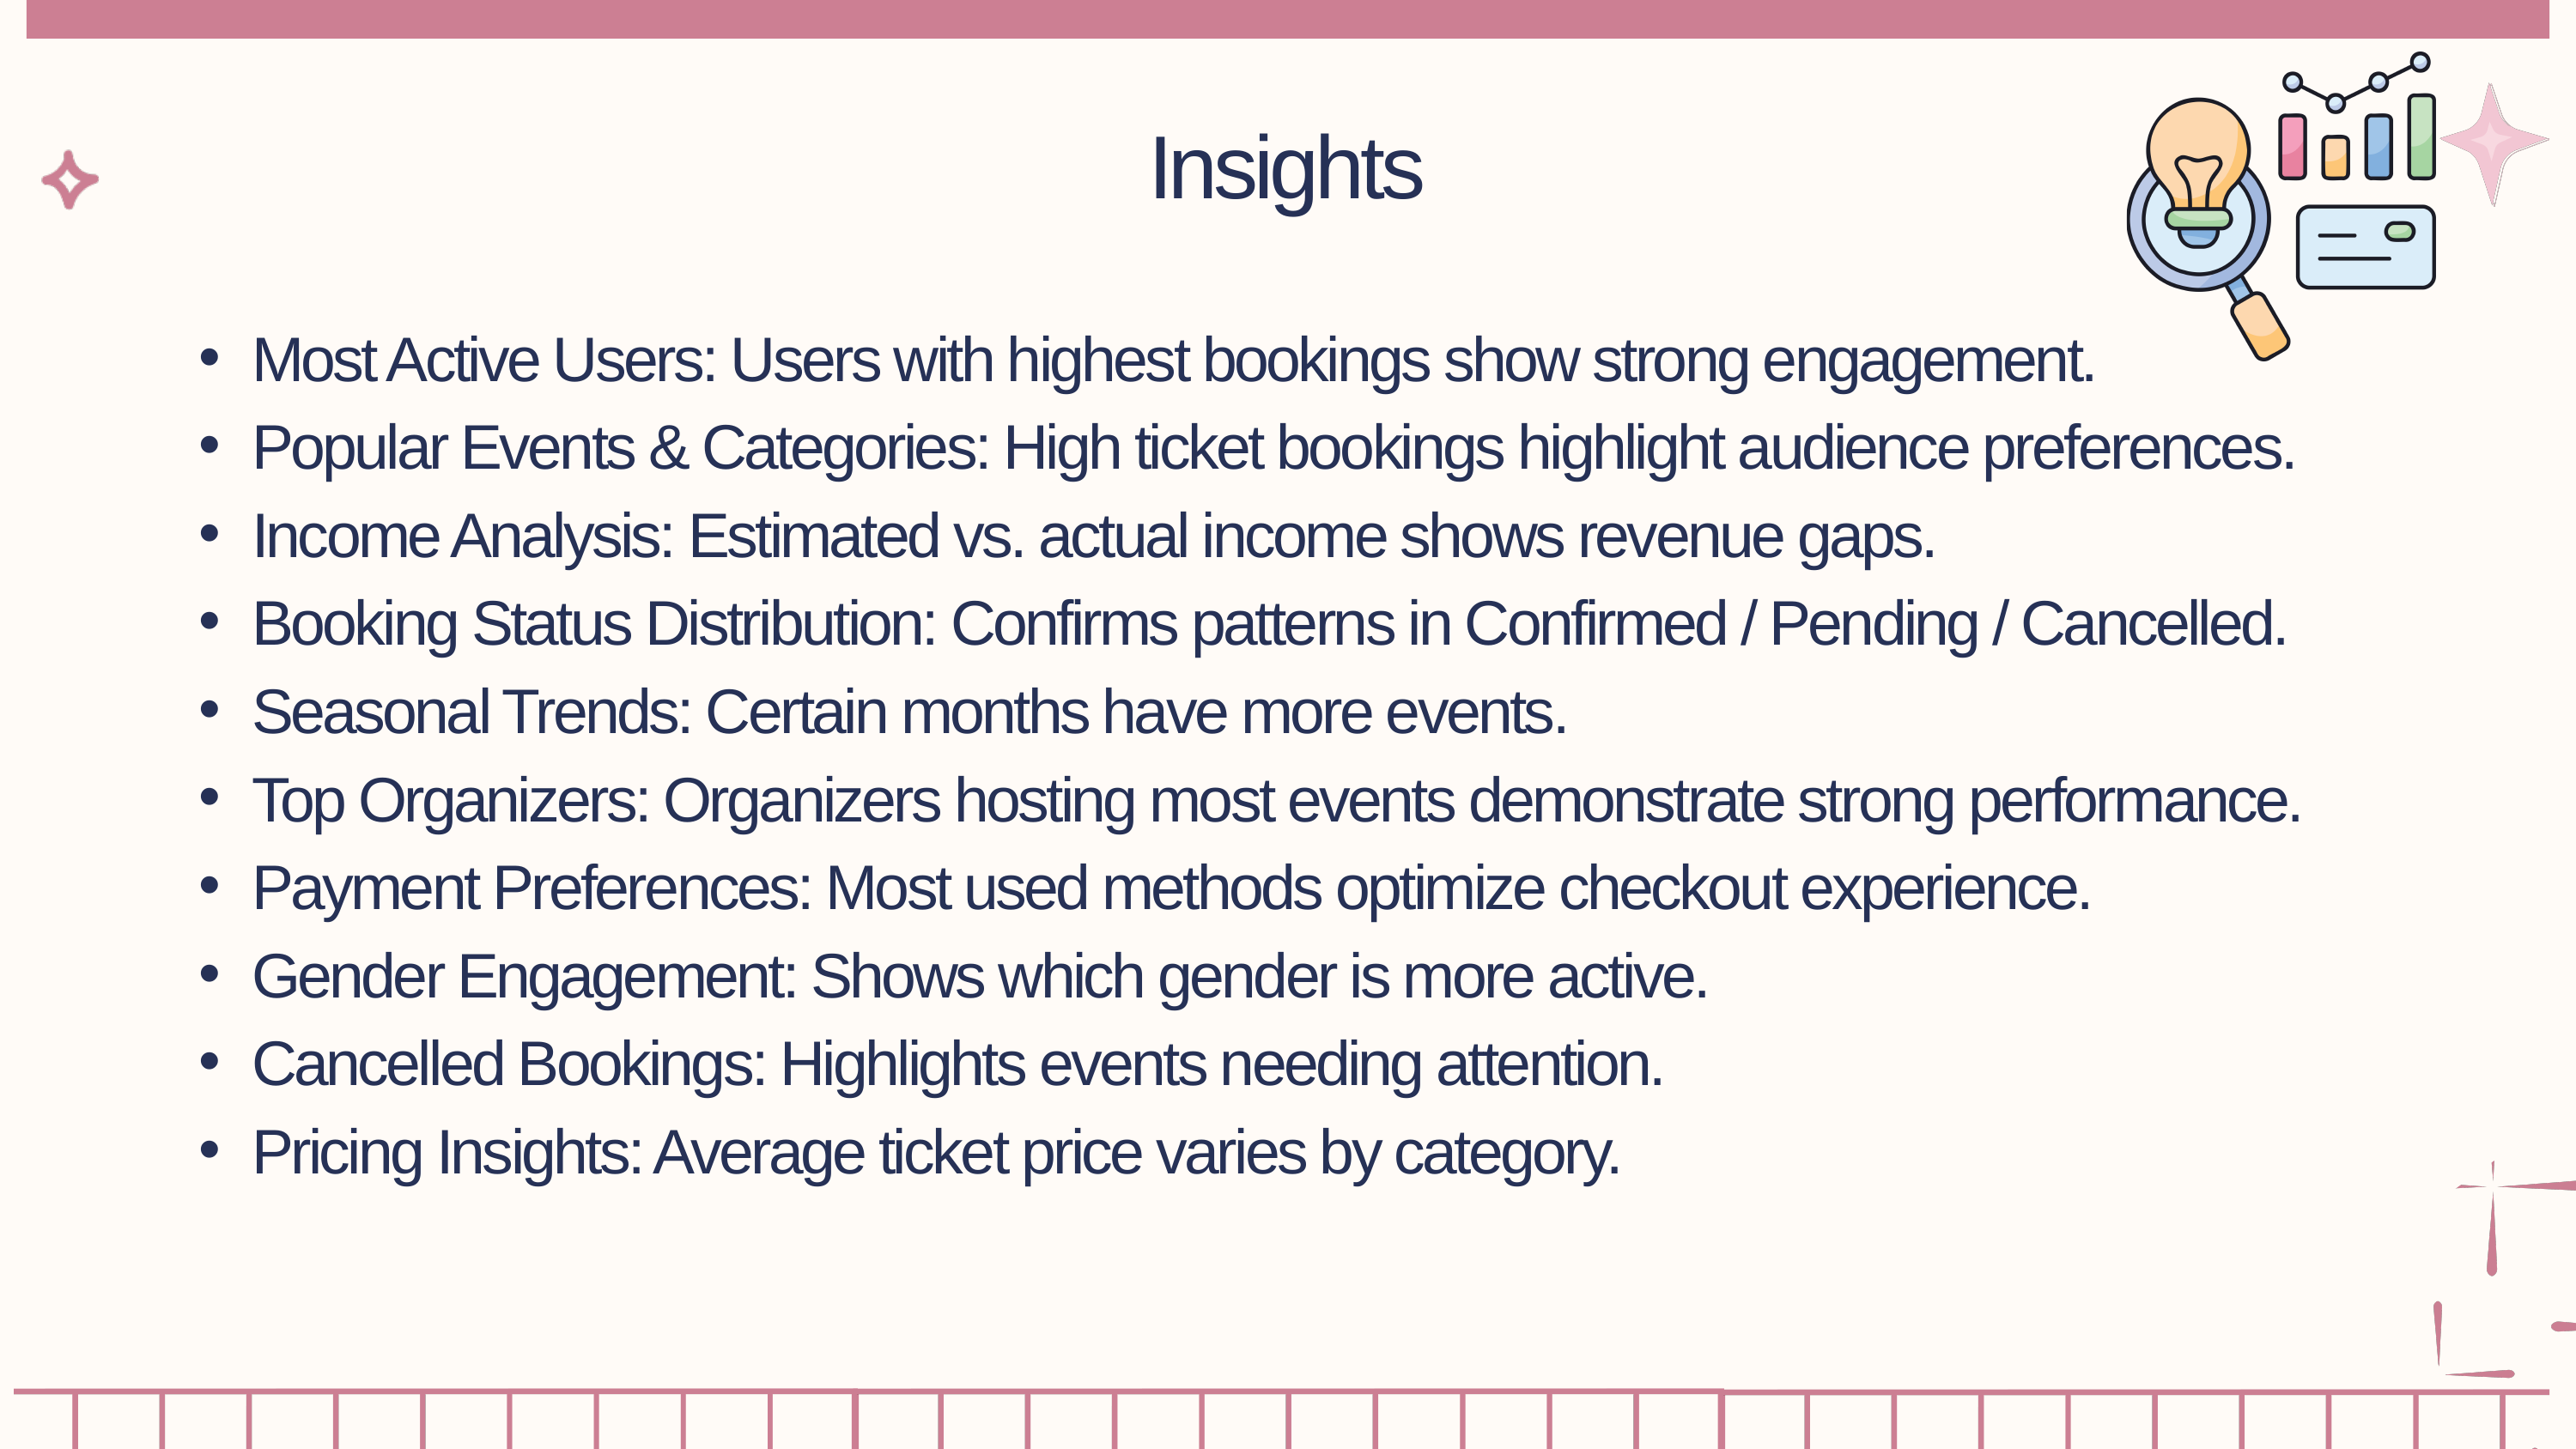

Insights

Most Active Users: Users with highest bookings show strong engagement.
Popular Events & Categories: High ticket bookings highlight audience preferences.
Income Analysis: Estimated vs. actual income shows revenue gaps.
Booking Status Distribution: Confirms patterns in Confirmed / Pending / Cancelled.
Seasonal Trends: Certain months have more events.
Top Organizers: Organizers hosting most events demonstrate strong performance.
Payment Preferences: Most used methods optimize checkout experience.
Gender Engagement: Shows which gender is more active.
Cancelled Bookings: Highlights events needing attention.
Pricing Insights: Average ticket price varies by category.